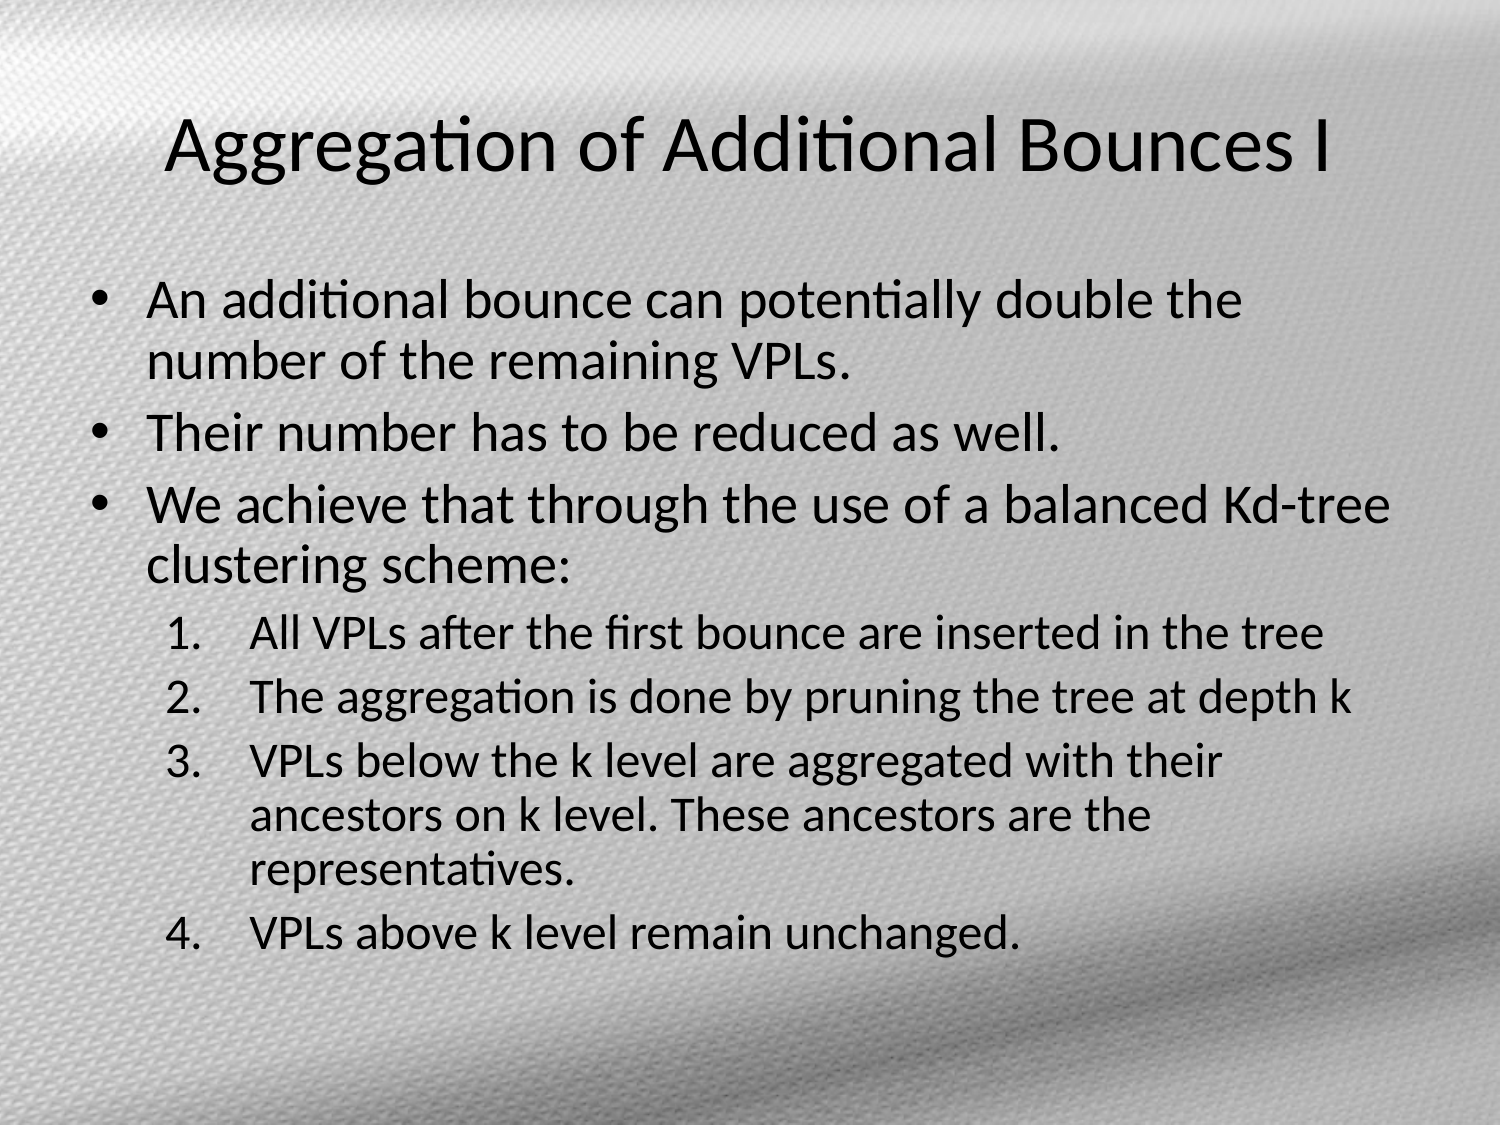

# Aggregation of Additional Bounces I
An additional bounce can potentially double the number of the remaining VPLs.
Their number has to be reduced as well.
We achieve that through the use of a balanced Kd-tree clustering scheme:
All VPLs after the first bounce are inserted in the tree
The aggregation is done by pruning the tree at depth k
VPLs below the k level are aggregated with their ancestors on k level. These ancestors are the representatives.
VPLs above k level remain unchanged.